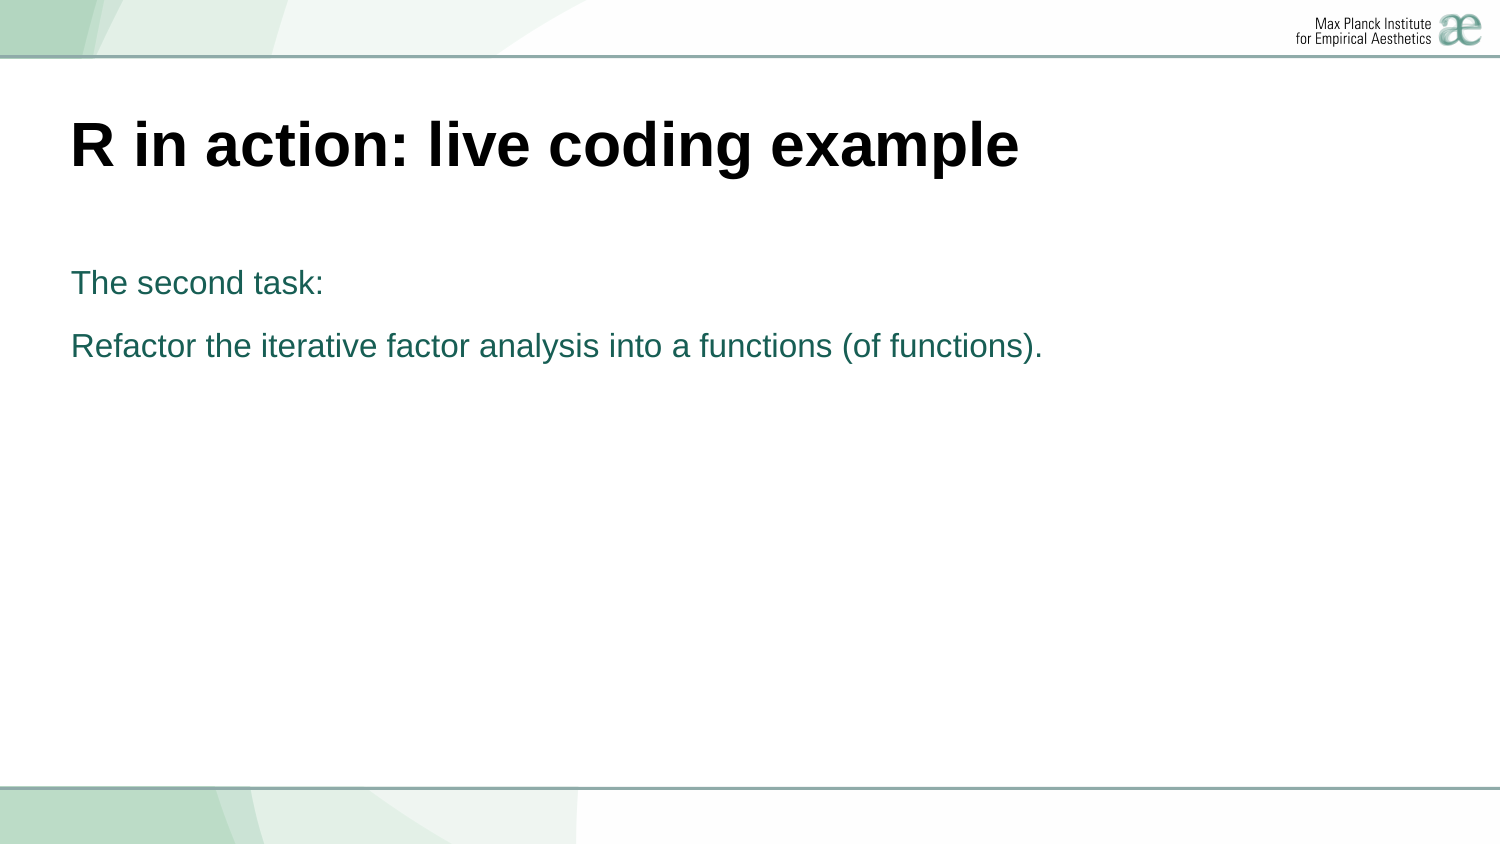

# R in action: live coding example
The second task:
Refactor the iterative factor analysis into a functions (of functions).